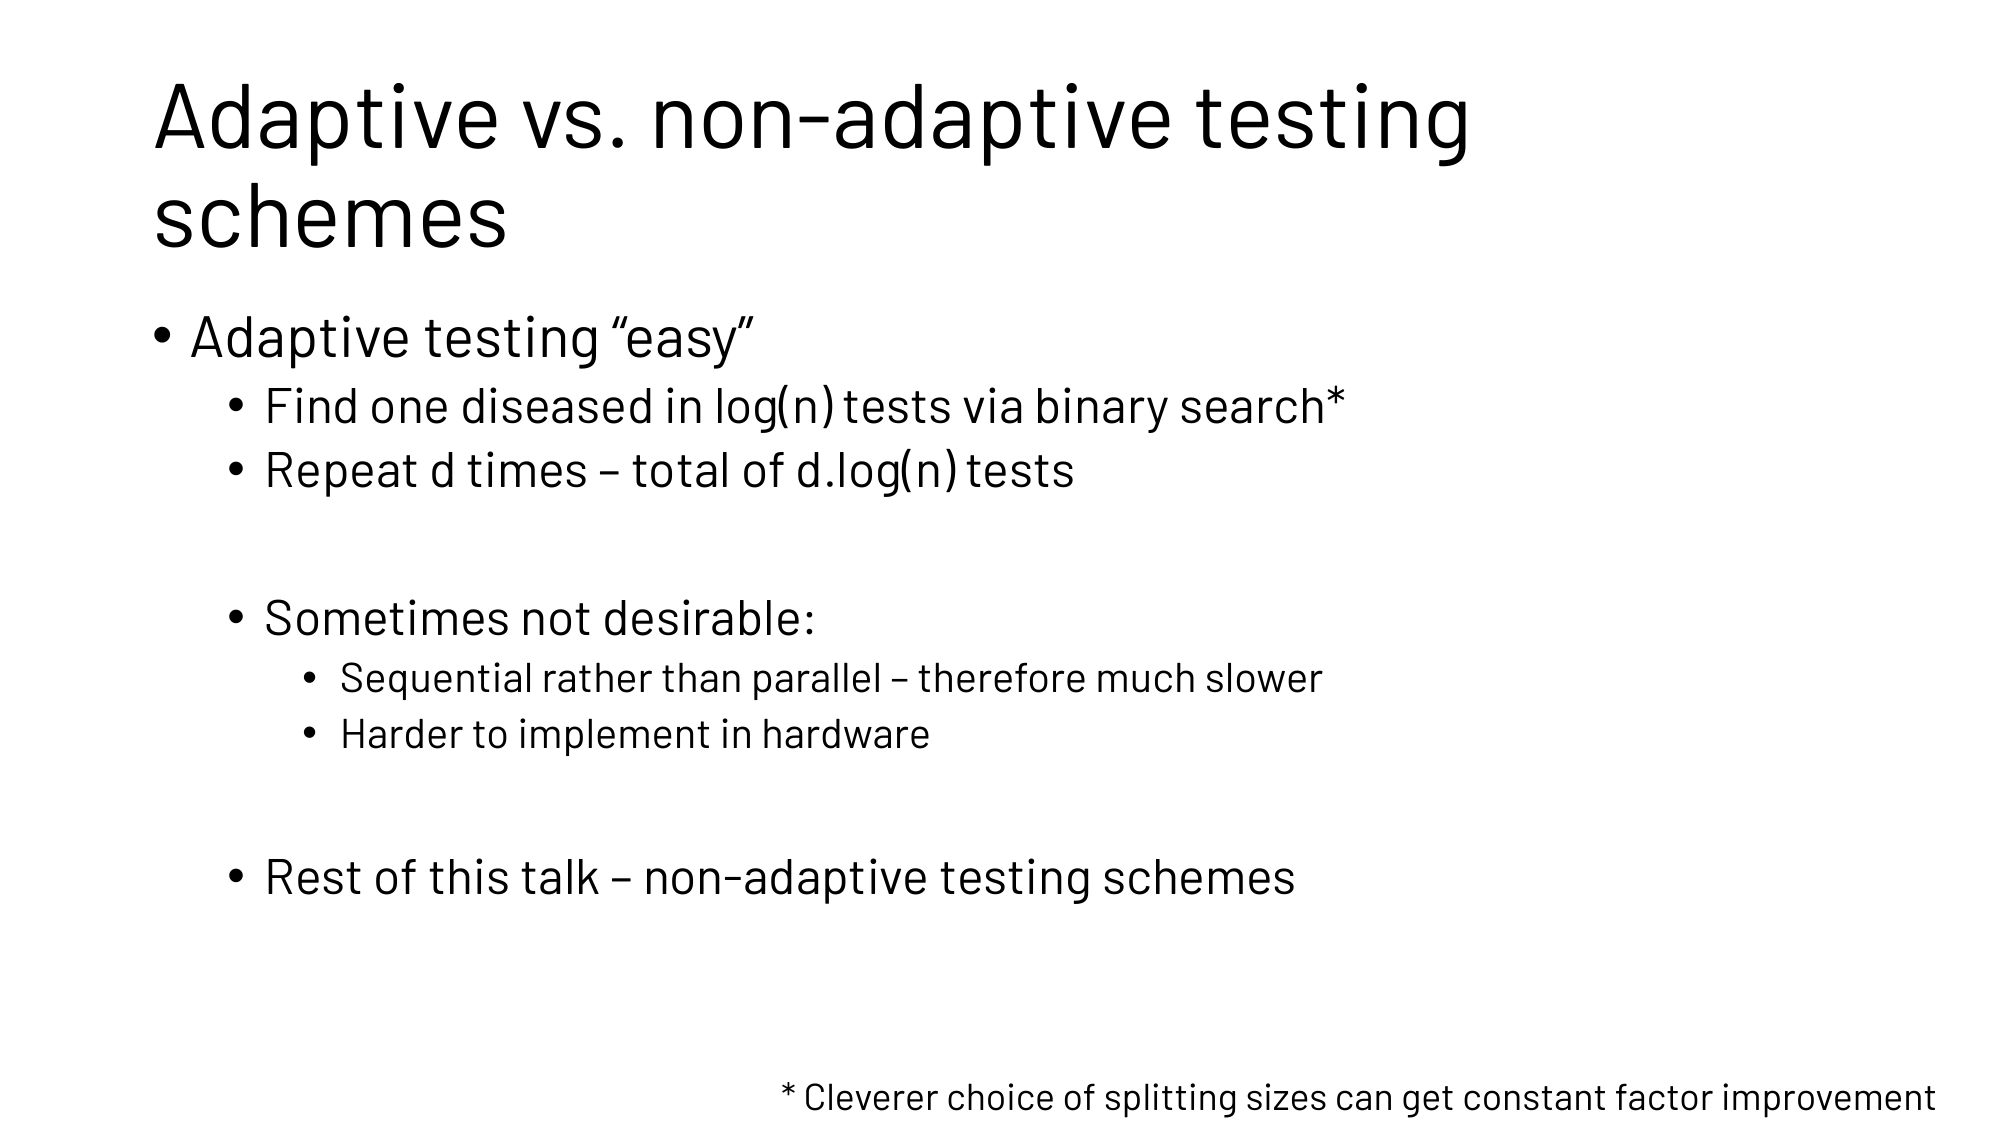

# Adaptive vs. non-adaptive testing schemes
Adaptive testing “easy”
Find one diseased in log(n) tests via binary search*
Repeat d times – total of d.log(n) tests

Sometimes not desirable:
Sequential rather than parallel – therefore much slower
Harder to implement in hardware

Rest of this talk – non-adaptive testing schemes
* Cleverer choice of splitting sizes can get constant factor improvement